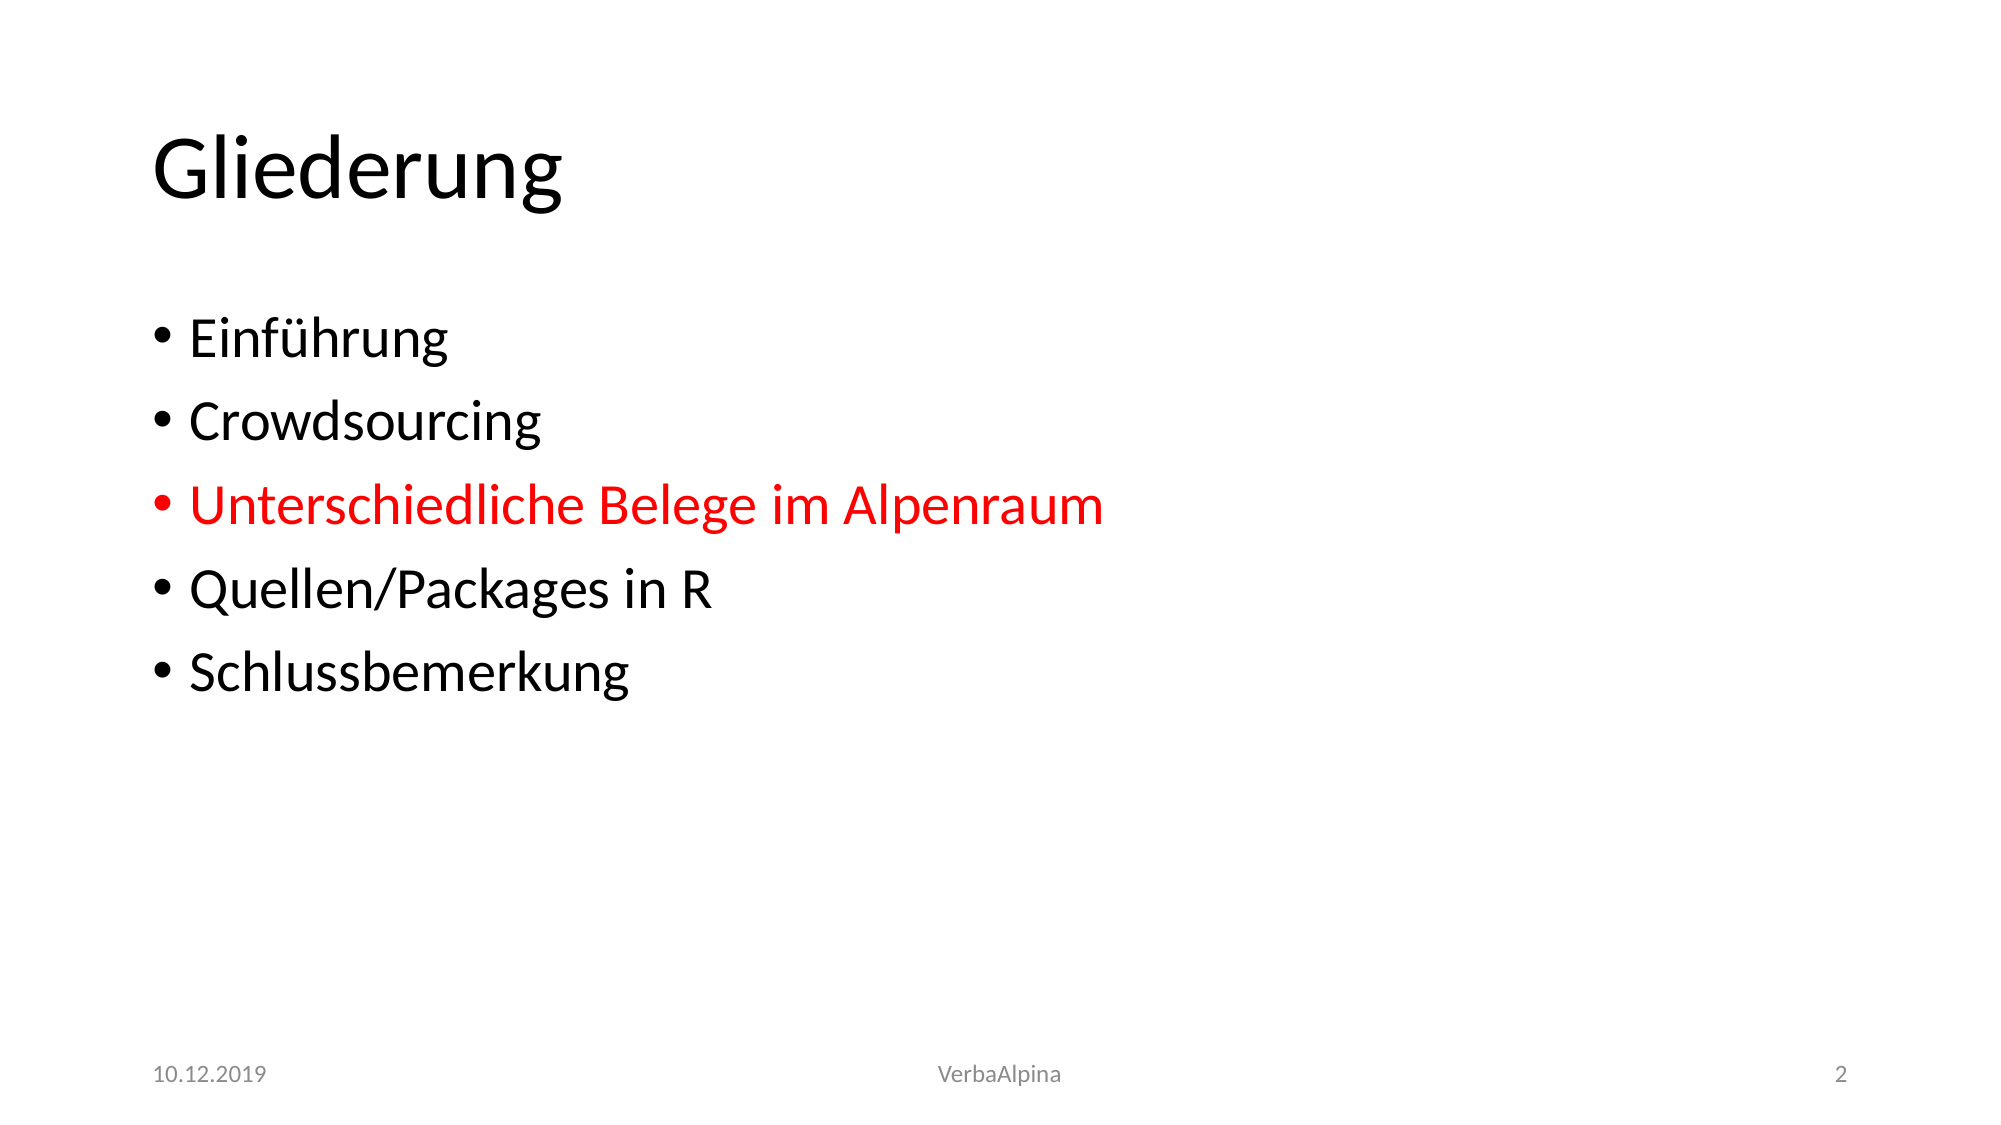

# Gliederung
Einführung
Crowdsourcing
Unterschiedliche Belege im Alpenraum
Quellen/Packages in R
Schlussbemerkung
10.12.2019
VerbaAlpina
2